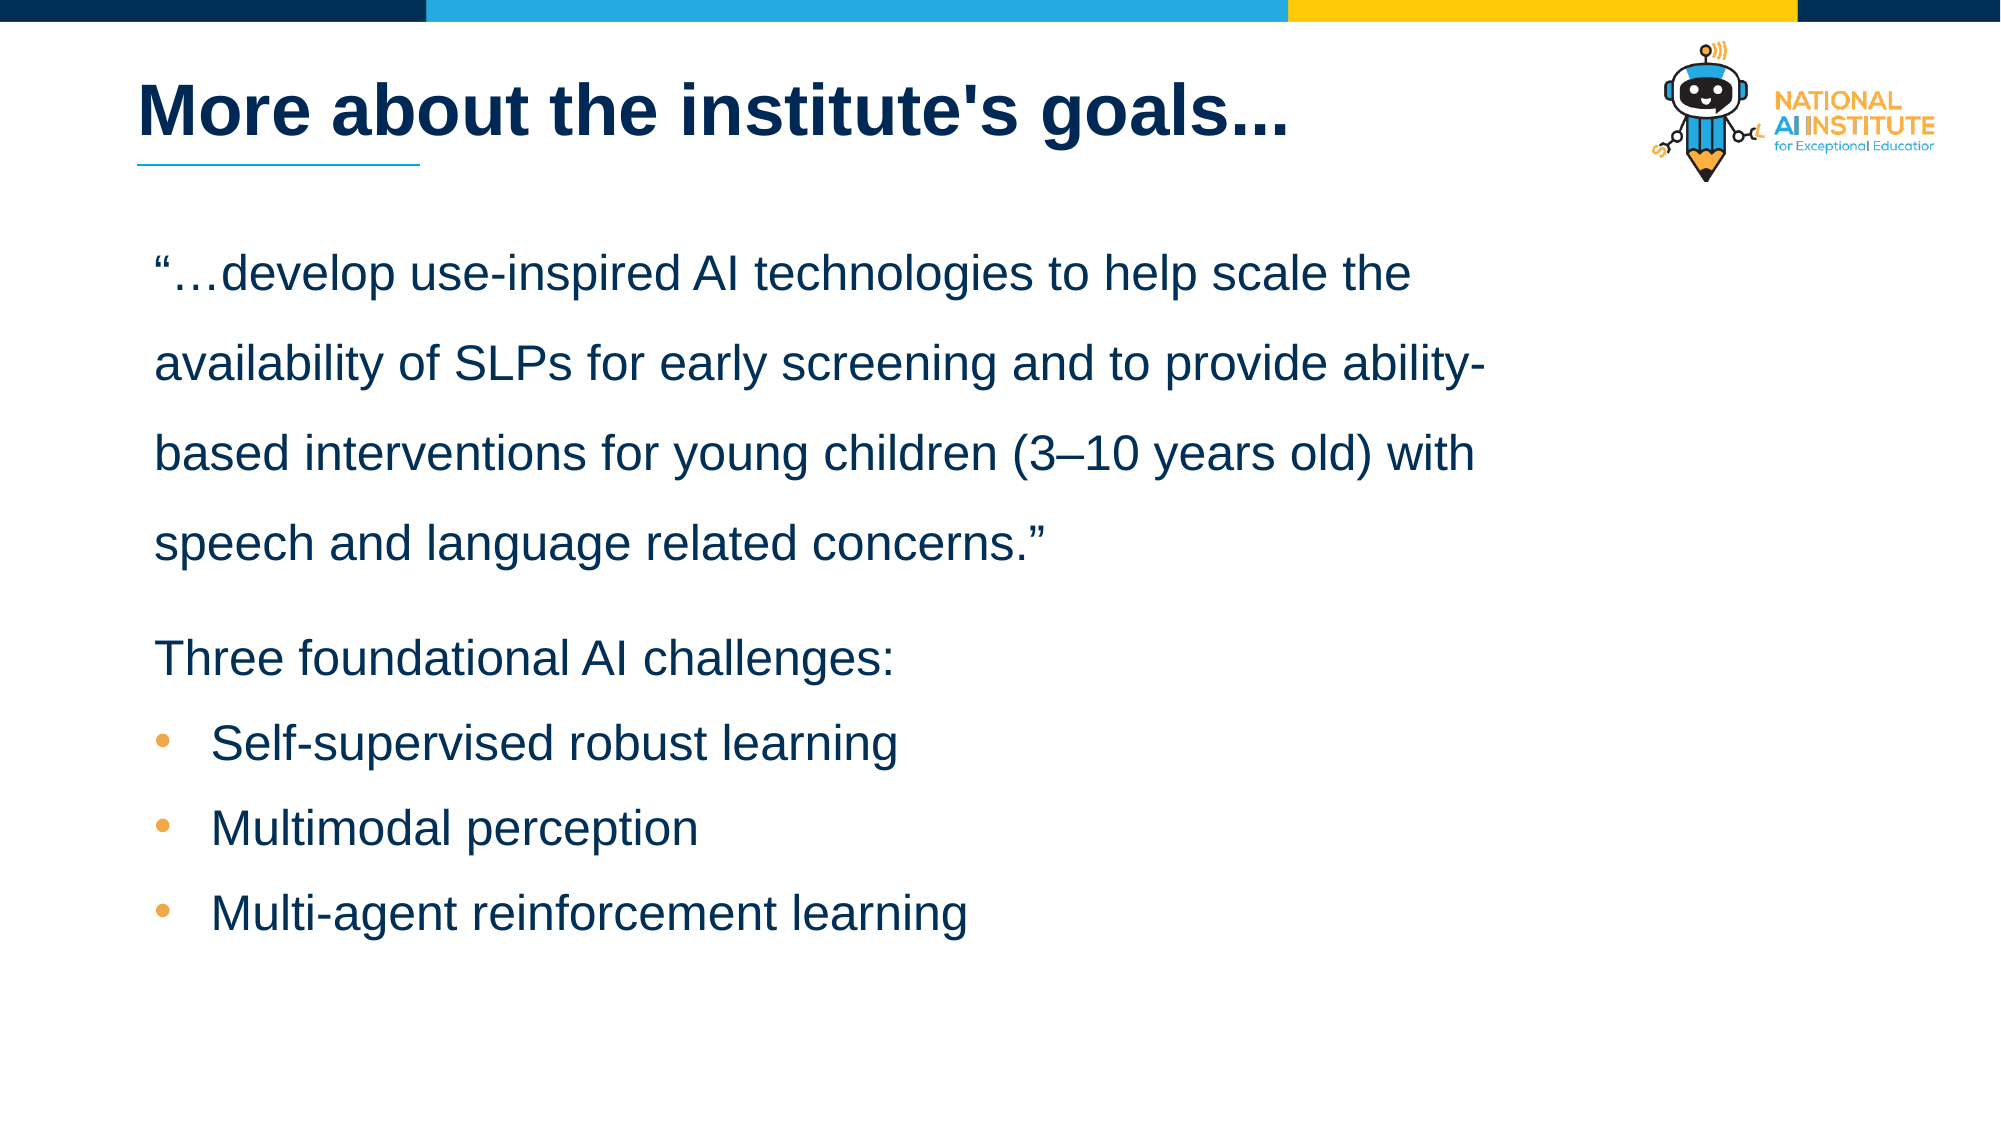

# More about the institute's goals...
“…develop use-inspired AI technologies to help scale the availability of SLPs for early screening and to provide ability-based interventions for young children (3–10 years old) with speech and language related concerns.”
Three foundational AI challenges:
Self-supervised robust learning
Multimodal perception
Multi-agent reinforcement learning